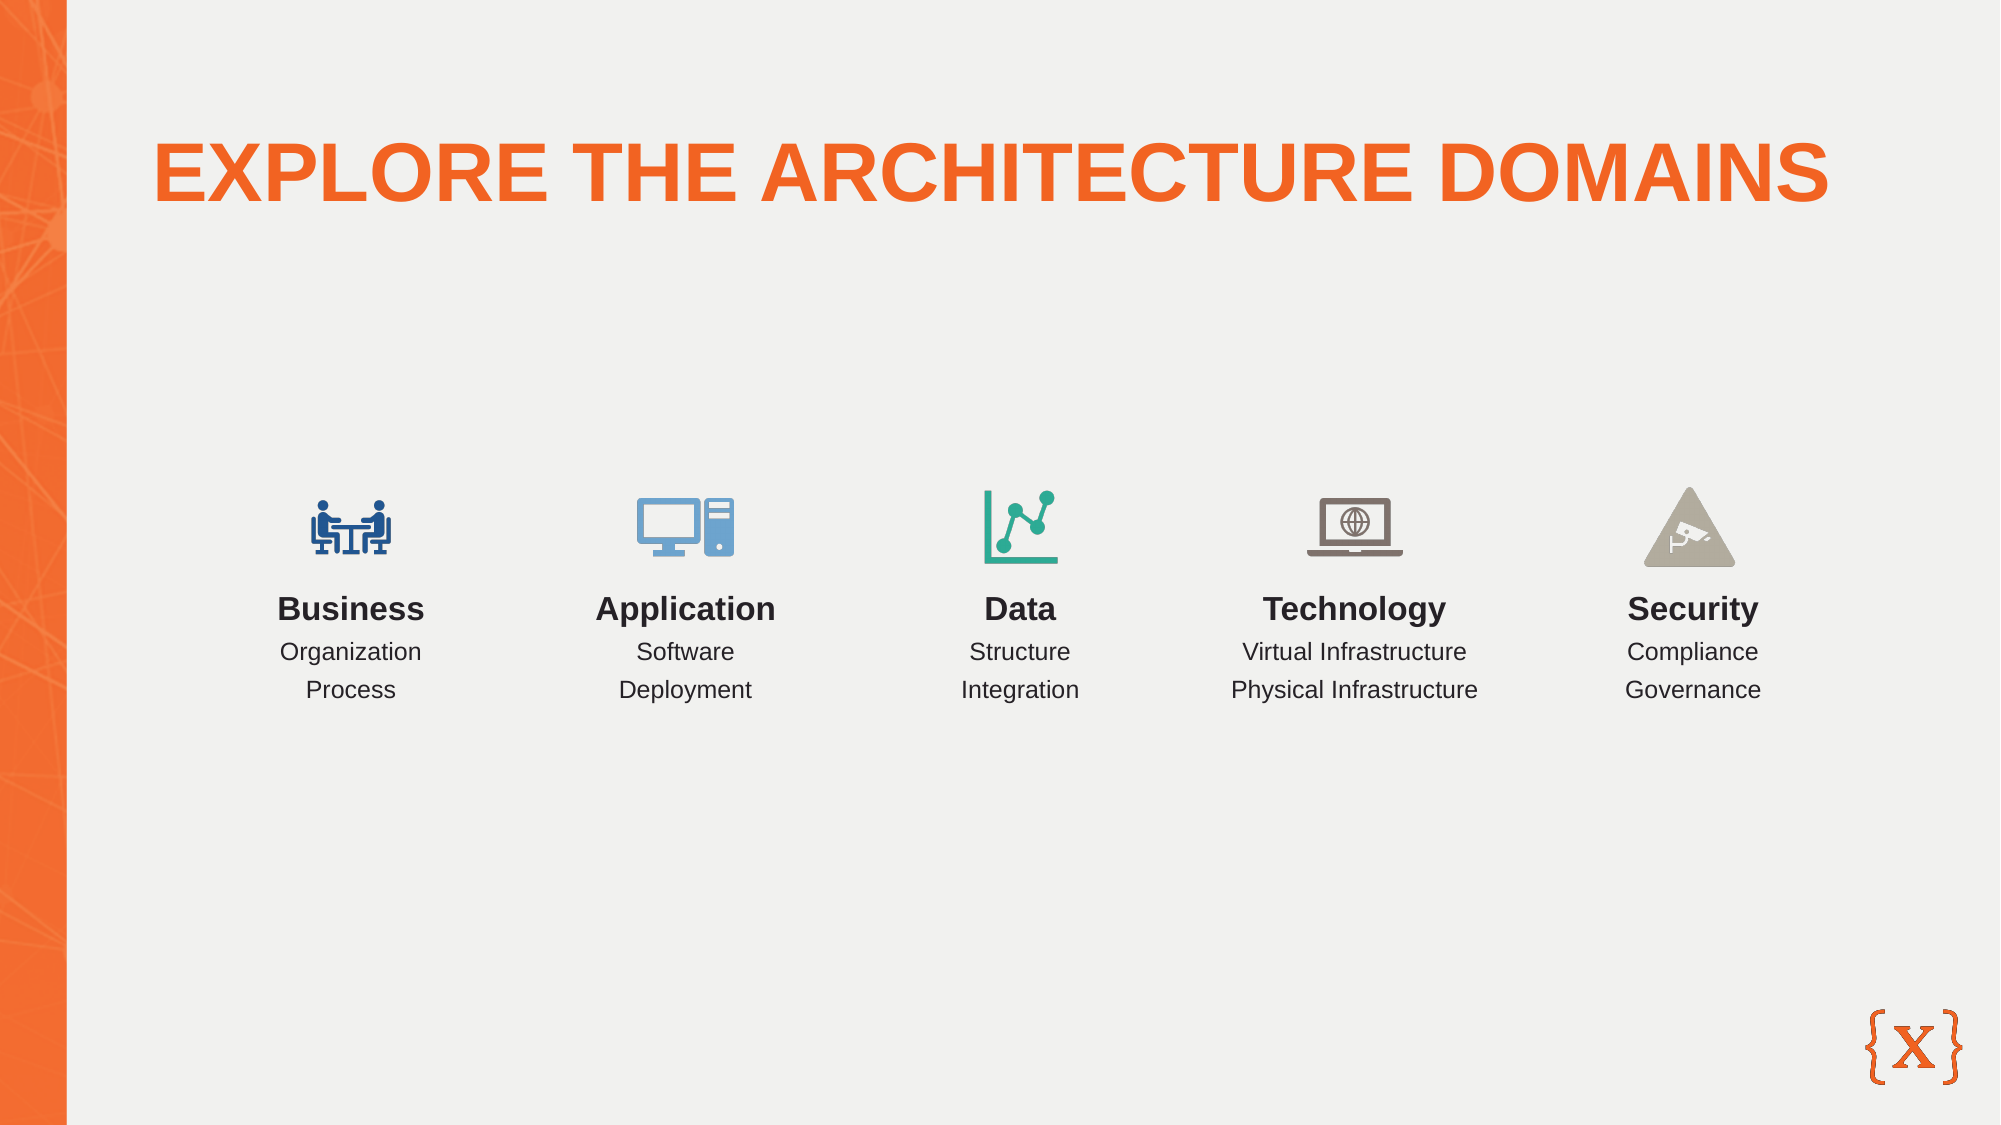

# EXPLORE THE ARCHITECTURE DOMAINS
Business
Organization
Process
Application
Software
Deployment
Data
Structure
Integration
Technology
Virtual Infrastructure
Physical Infrastructure
Security
Compliance
Governance